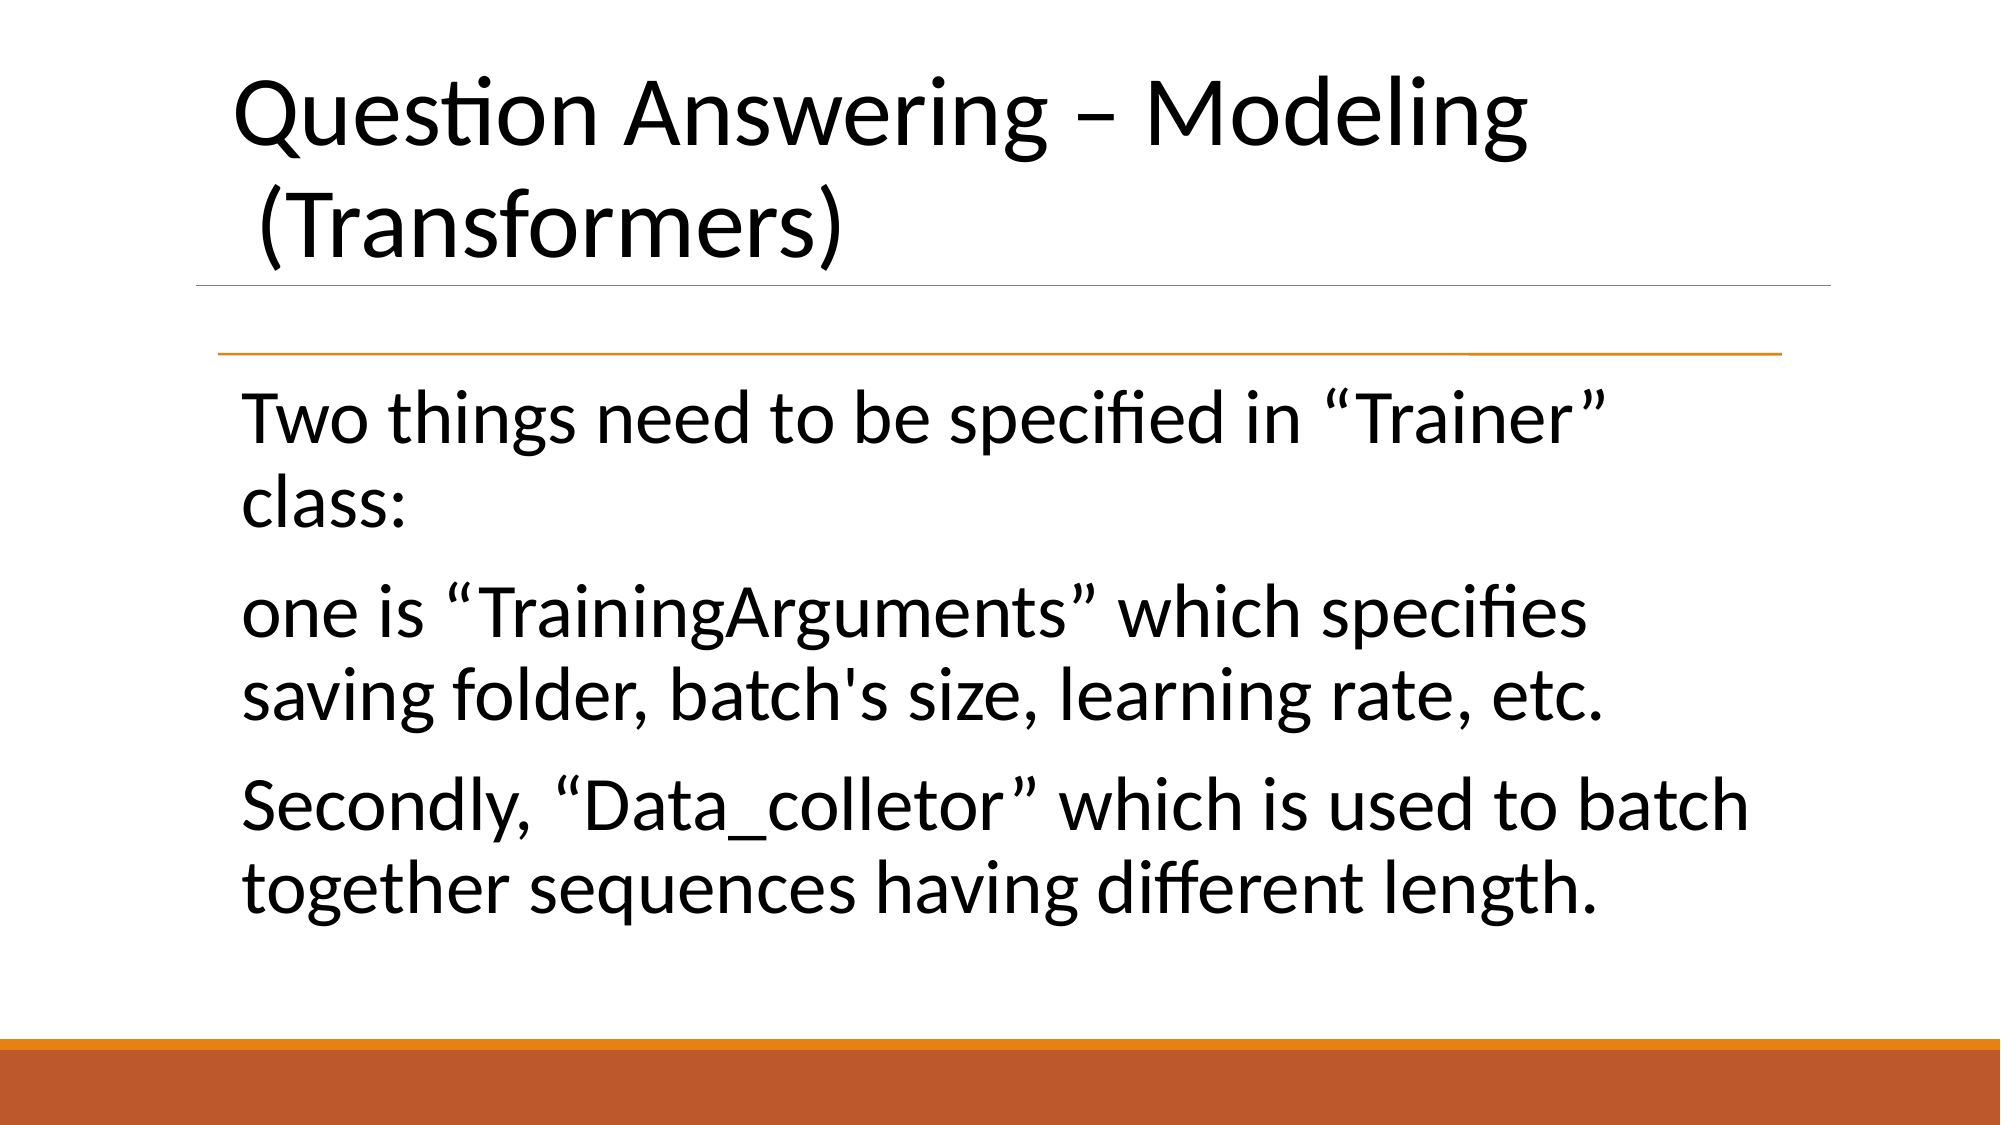

Question Answering – Modeling

 (Transformers)
Two things need to be specified in “Trainer” class:
one is “TrainingArguments” which specifies saving folder, batch's size, learning rate, etc.
Secondly, “Data_colletor” which is used to batch together sequences having different length.